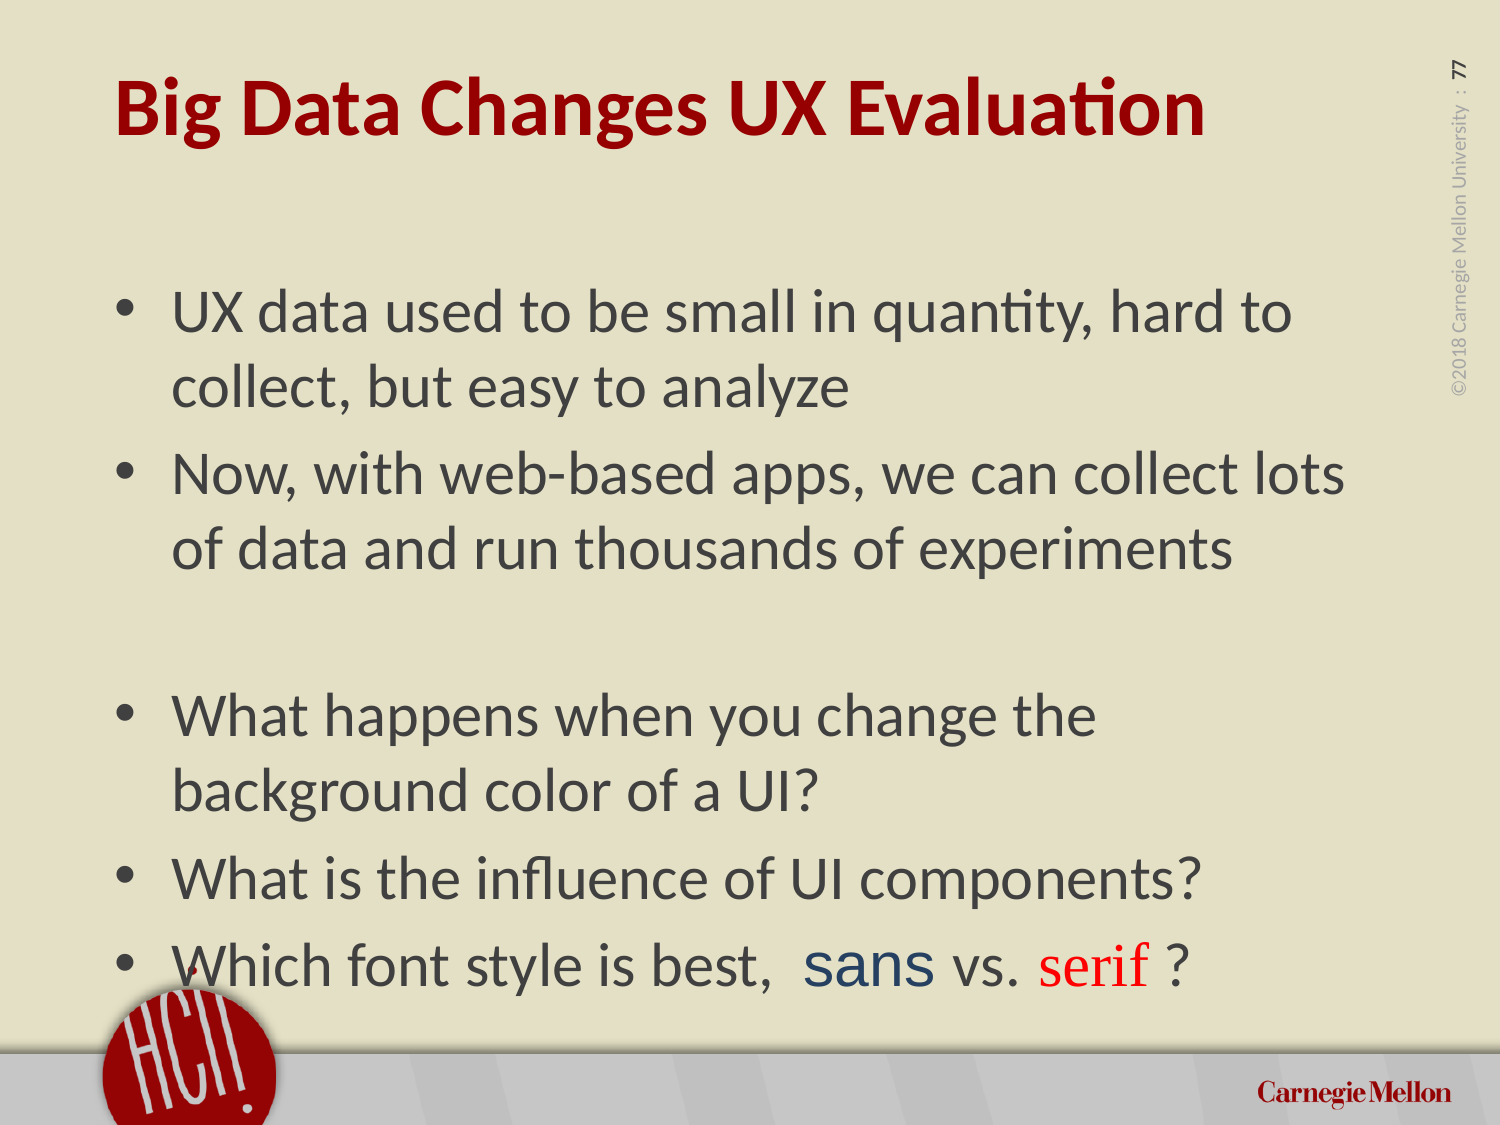

Big Data Changes UX Evaluation
UX data used to be small in quantity, hard to collect, but easy to analyze
Now, with web-based apps, we can collect lots of data and run thousands of experiments

What happens when you change the background color of a UI?
What is the influence of UI components?
Which font style is best,  sans vs. serif ?